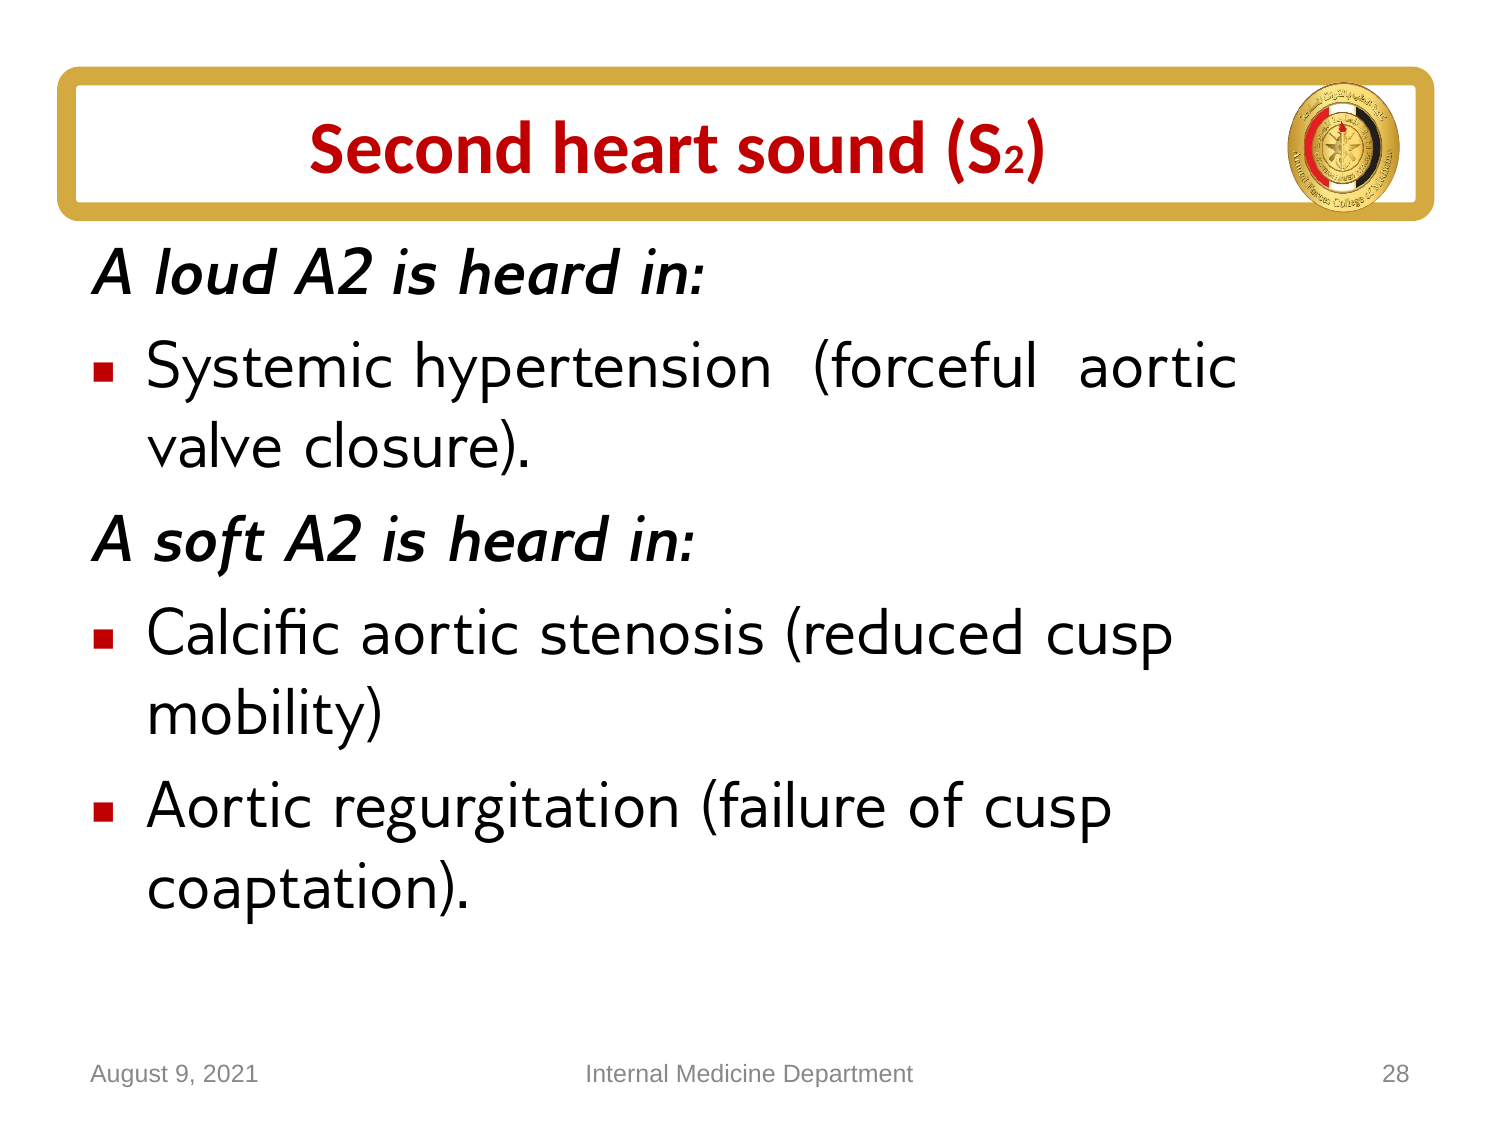

# Second heart sound (S2)
A loud A2 is heard in:
Systemic hypertension  (forceful  aortic  valve closure).
A soft A2 is heard in:
Calcific aortic stenosis (reduced cusp mobility)
Aortic regurgitation (failure of cusp coaptation).
August 9, 2021
Internal Medicine Department
28